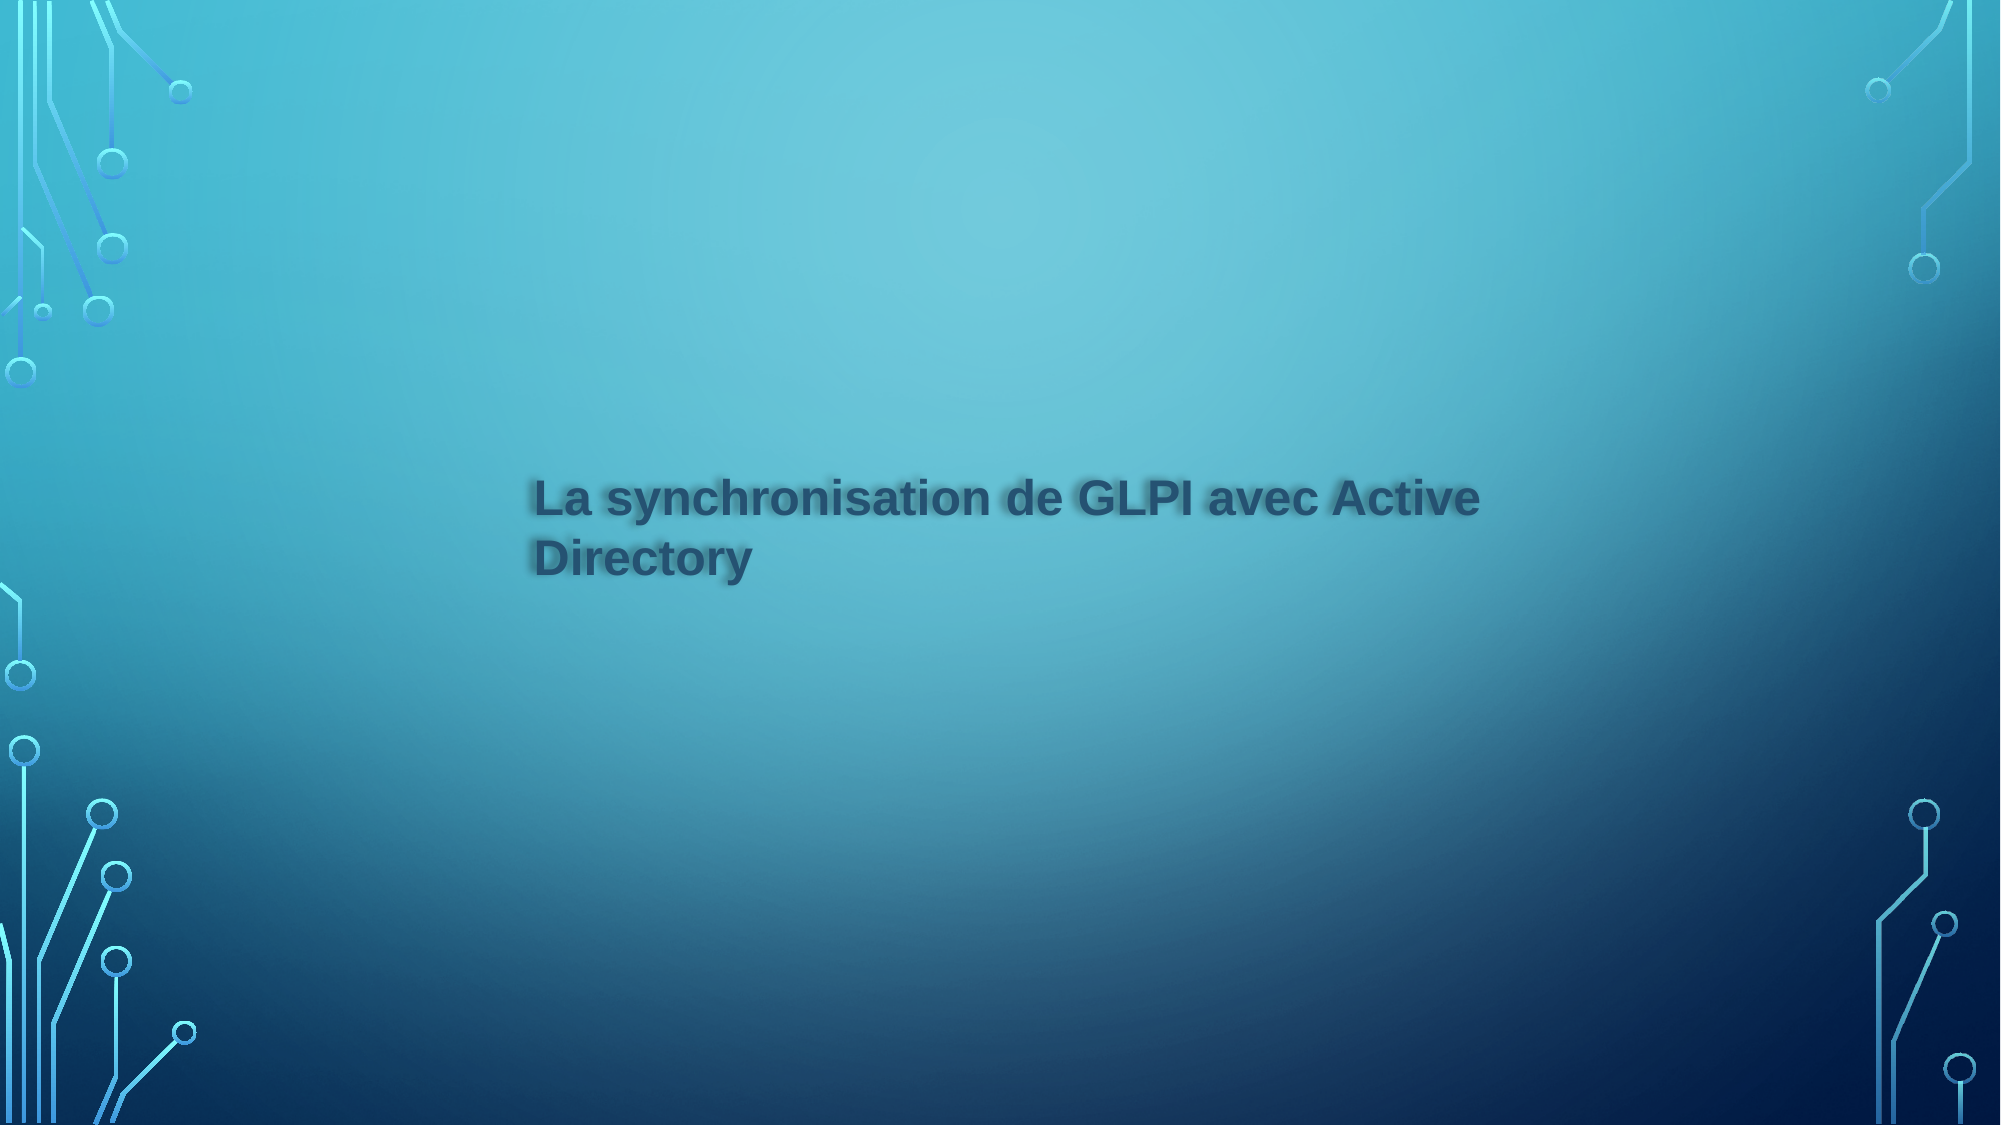

La synchronisation de GLPI avec Active Directory